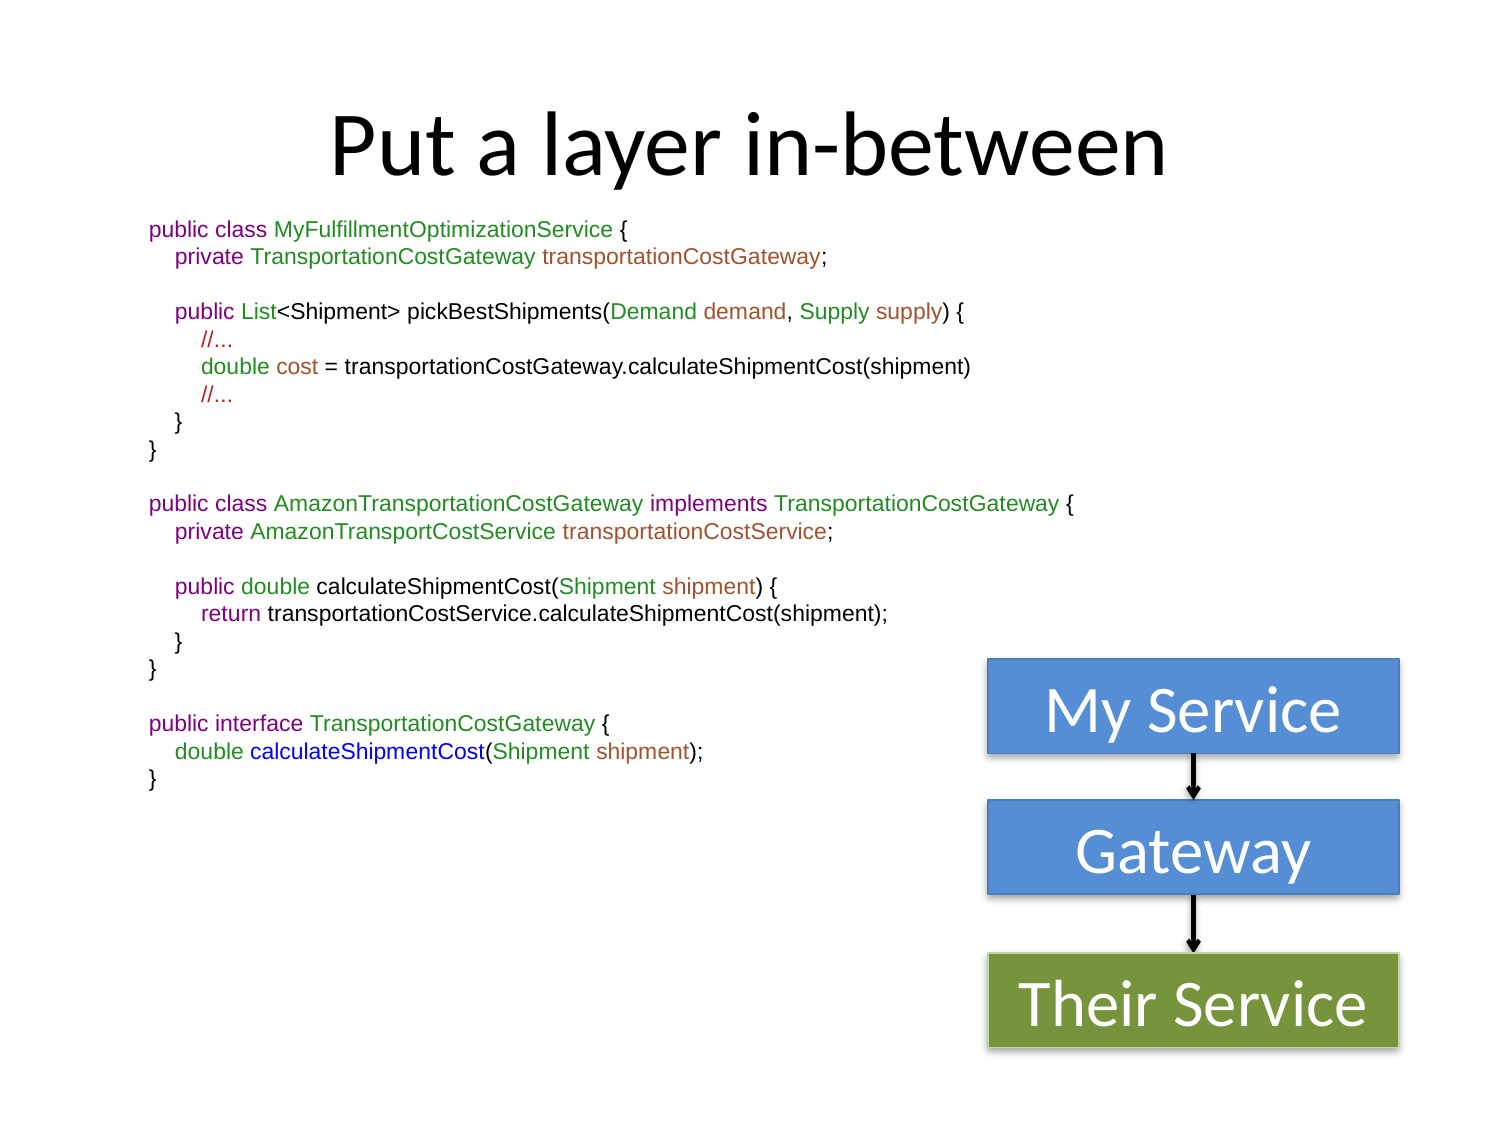

# Put a layer in-between
public class MyFulfillmentOptimizationService {
    private TransportationCostGateway transportationCostGateway;
    public List<Shipment> pickBestShipments(Demand demand, Supply supply) {
        //...
        double cost = transportationCostGateway.calculateShipmentCost(shipment)
        //...
    }
}
public class AmazonTransportationCostGateway implements TransportationCostGateway {
    private AmazonTransportCostService transportationCostService;
    public double calculateShipmentCost(Shipment shipment) {
        return transportationCostService.calculateShipmentCost(shipment);
    }
}

public interface TransportationCostGateway {
    double calculateShipmentCost(Shipment shipment);
}

My Service

Gateway

Their Service